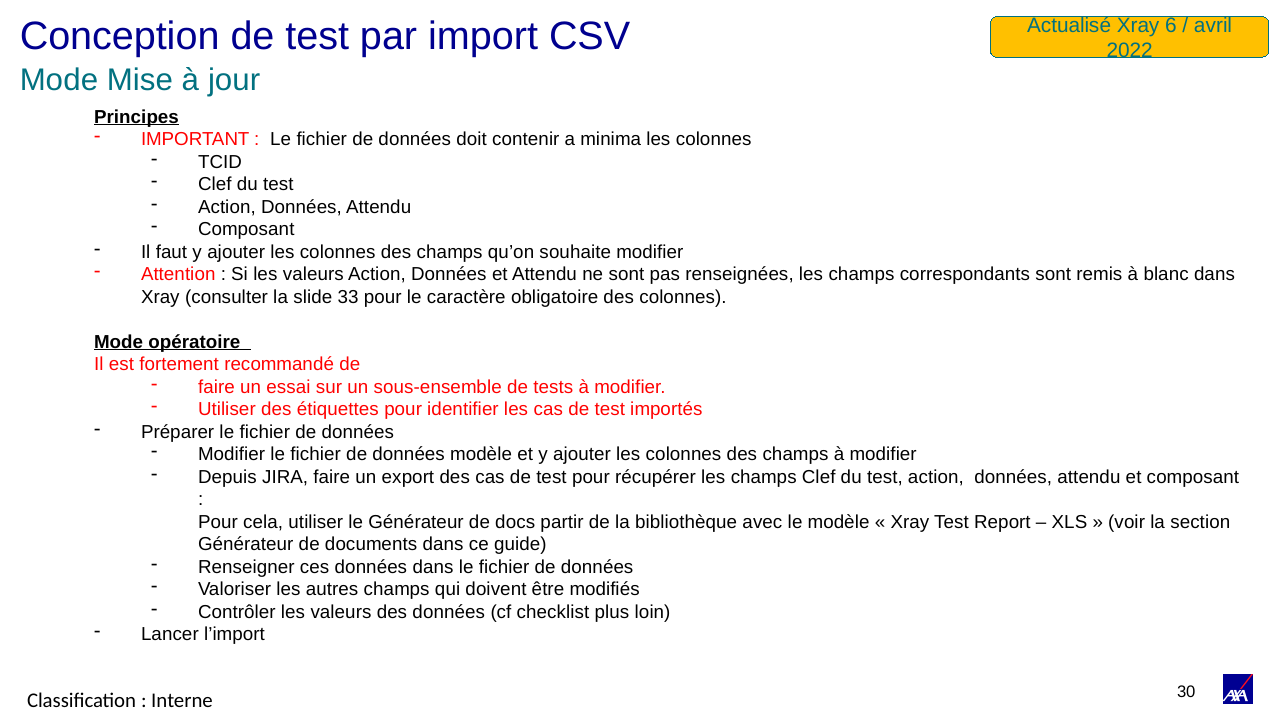

# Conception de test par import CSV
Actualisé Xray 6 / avril 2022
Mode Mise à jour
Principes
IMPORTANT :  Le fichier de données doit contenir a minima les colonnes
TCID
Clef du test
Action, Données, Attendu
Composant
Il faut y ajouter les colonnes des champs qu’on souhaite modifier
Attention : Si les valeurs Action, Données et Attendu ne sont pas renseignées, les champs correspondants sont remis à blanc dans Xray (consulter la slide 33 pour le caractère obligatoire des colonnes).

Mode opératoire
Il est fortement recommandé de
faire un essai sur un sous-ensemble de tests à modifier.
Utiliser des étiquettes pour identifier les cas de test importés
Préparer le fichier de données
Modifier le fichier de données modèle et y ajouter les colonnes des champs à modifier
Depuis JIRA, faire un export des cas de test pour récupérer les champs Clef du test, action,  données, attendu et composant :
Pour cela, utiliser le Générateur de docs partir de la bibliothèque avec le modèle « Xray Test Report – XLS » (voir la section Générateur de documents dans ce guide)
Renseigner ces données dans le fichier de données
Valoriser les autres champs qui doivent être modifiés
Contrôler les valeurs des données (cf checklist plus loin)
Lancer l’import
30